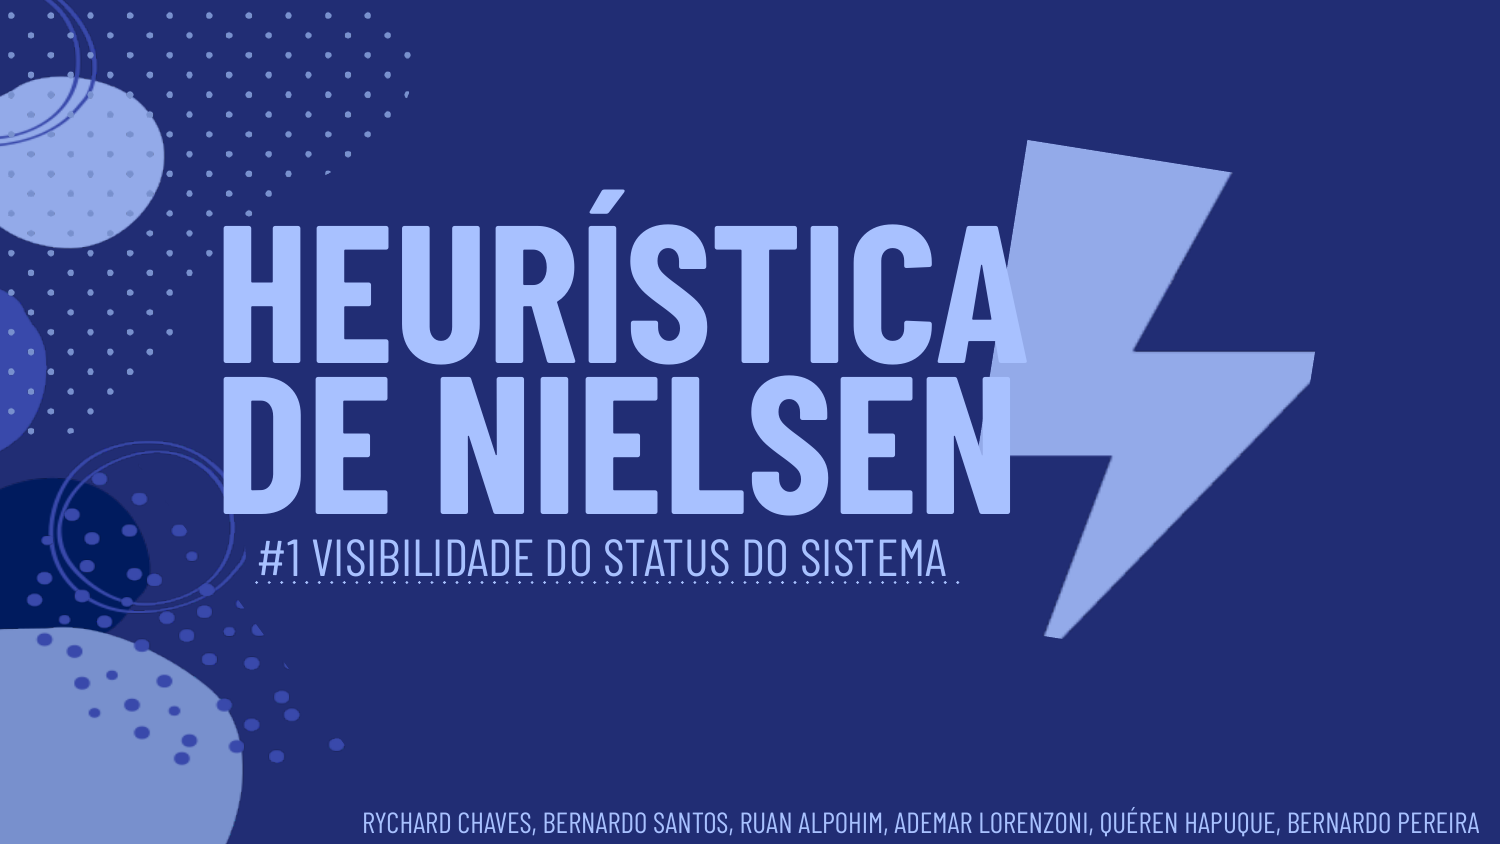

HEURÍSTICA
DE NIELSEN

#1 VISIBILIDADE DO STATUS DO SISTEMA
 RYCHARD CHAVES, BERNARDO SANTOS, RUAN ALPOHIM, ADEMAR LORENZONI, QUÉREN HAPUQUE, BERNARDO PEREIRA